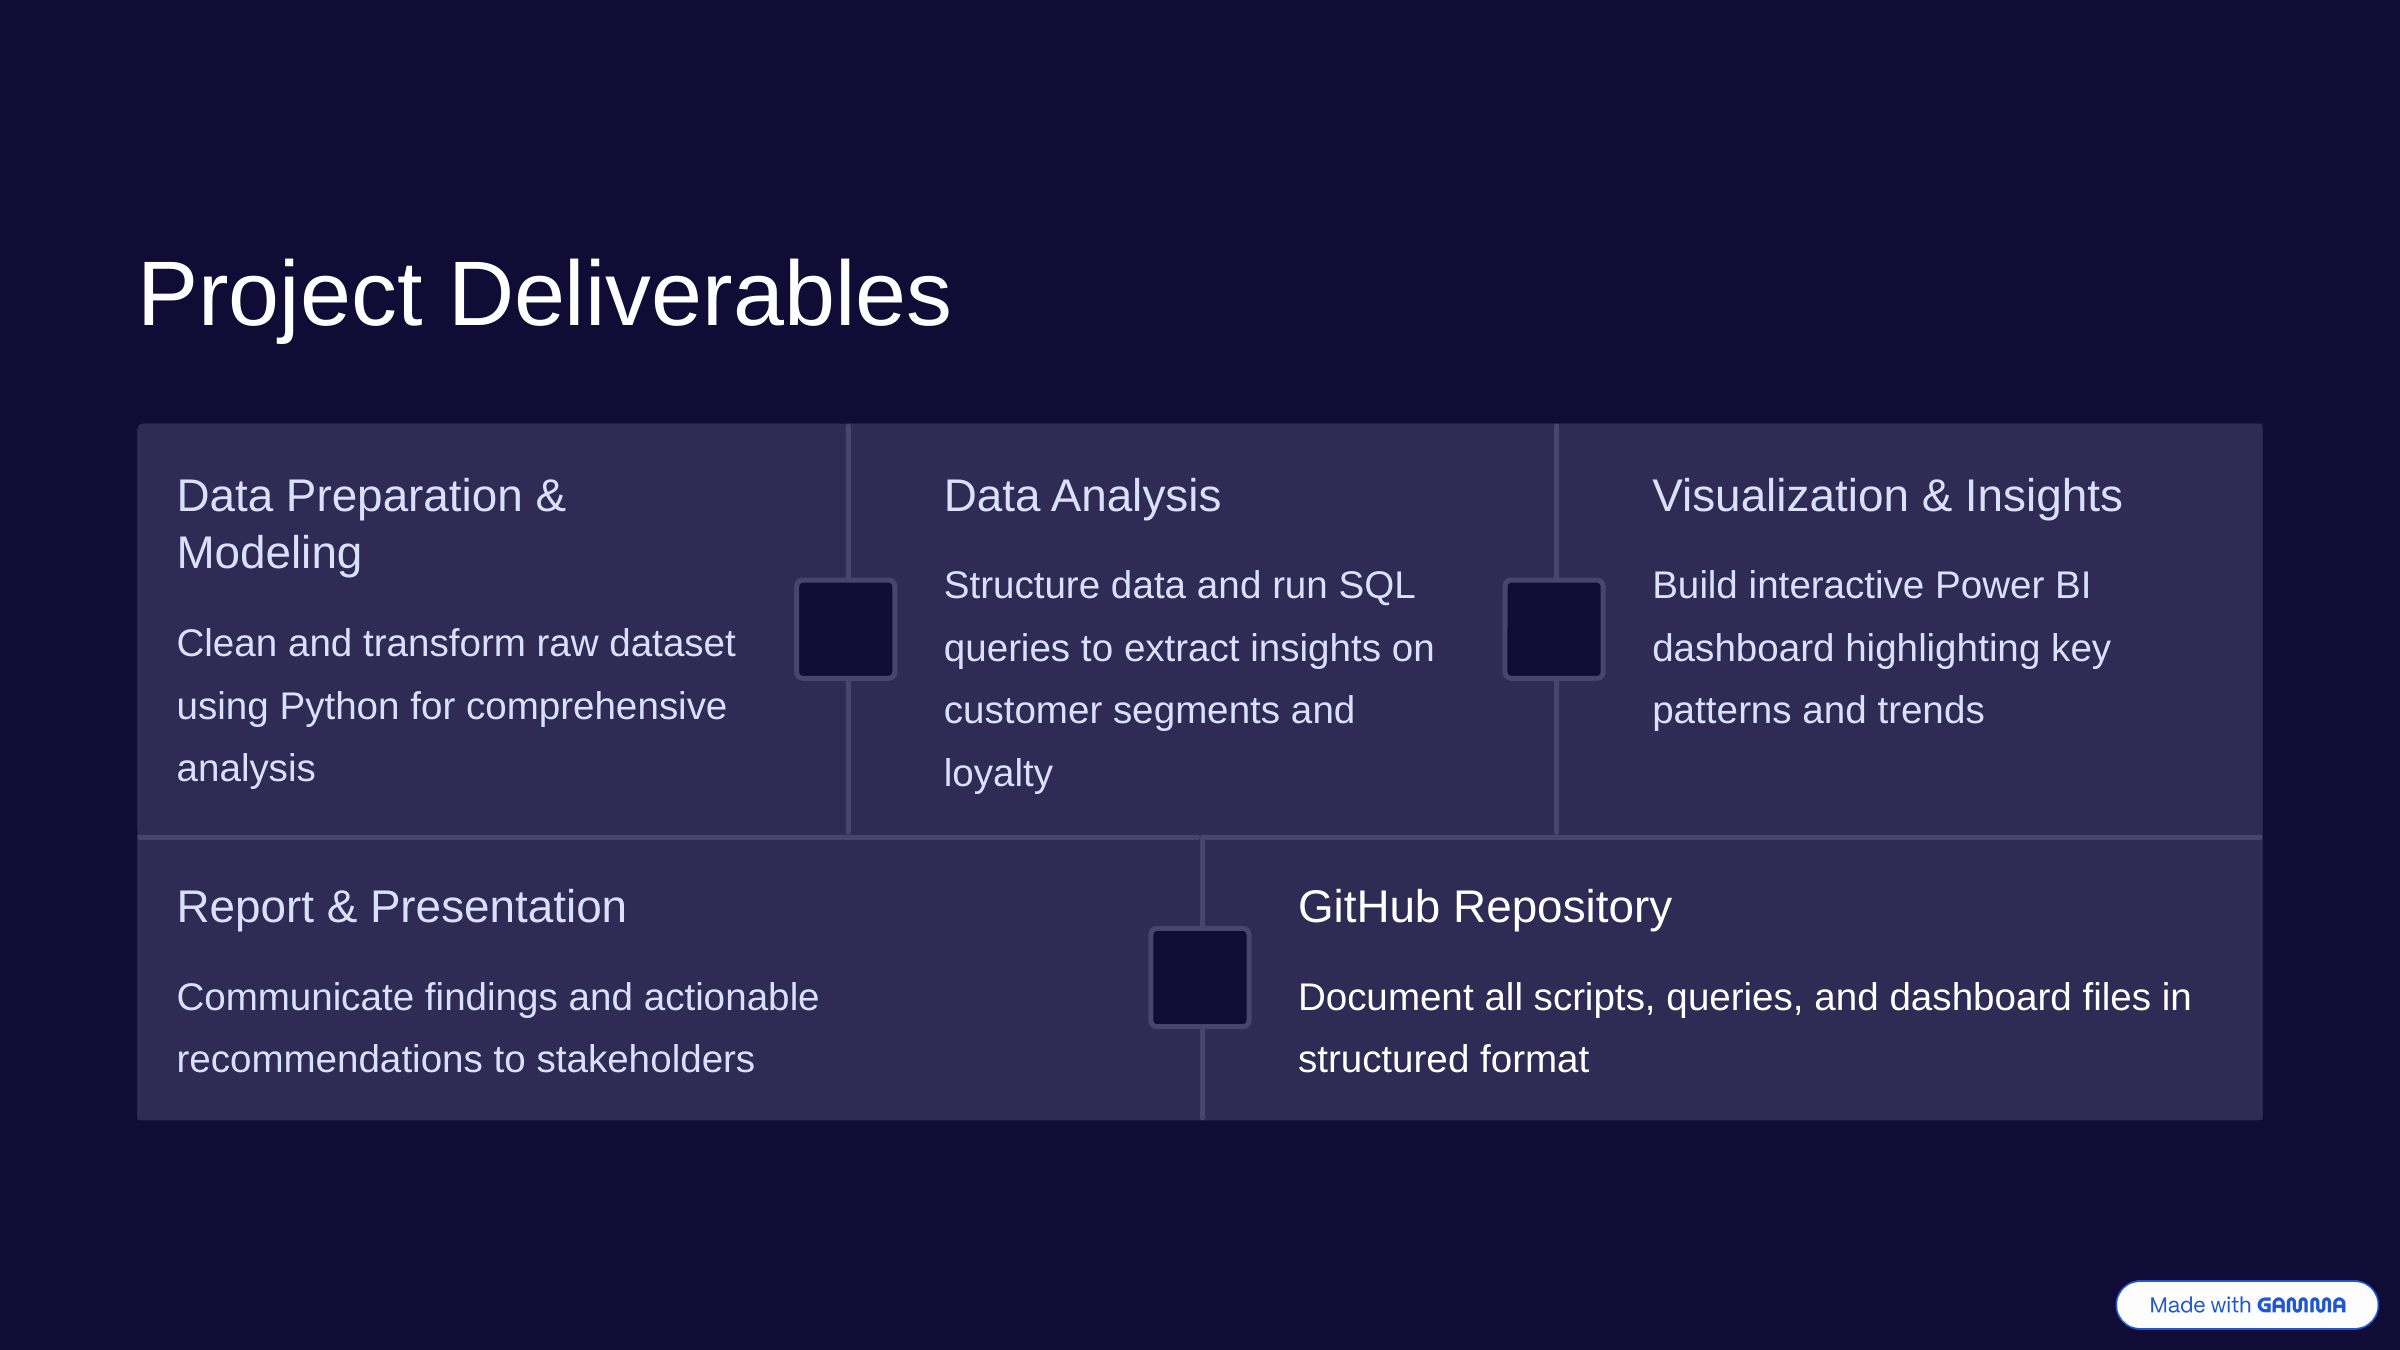

Project Deliverables

Data Preparation & Modeling
Data Analysis
Visualization & Insights
Structure data and run SQL queries to extract insights on customer segments and loyalty
Build interactive Power BI dashboard highlighting key patterns and trends

Clean and transform raw dataset using Python for comprehensive analysis

Report & Presentation
GitHub Repository

Communicate findings and actionable recommendations to stakeholders
Document all scripts, queries, and dashboard files in structured format